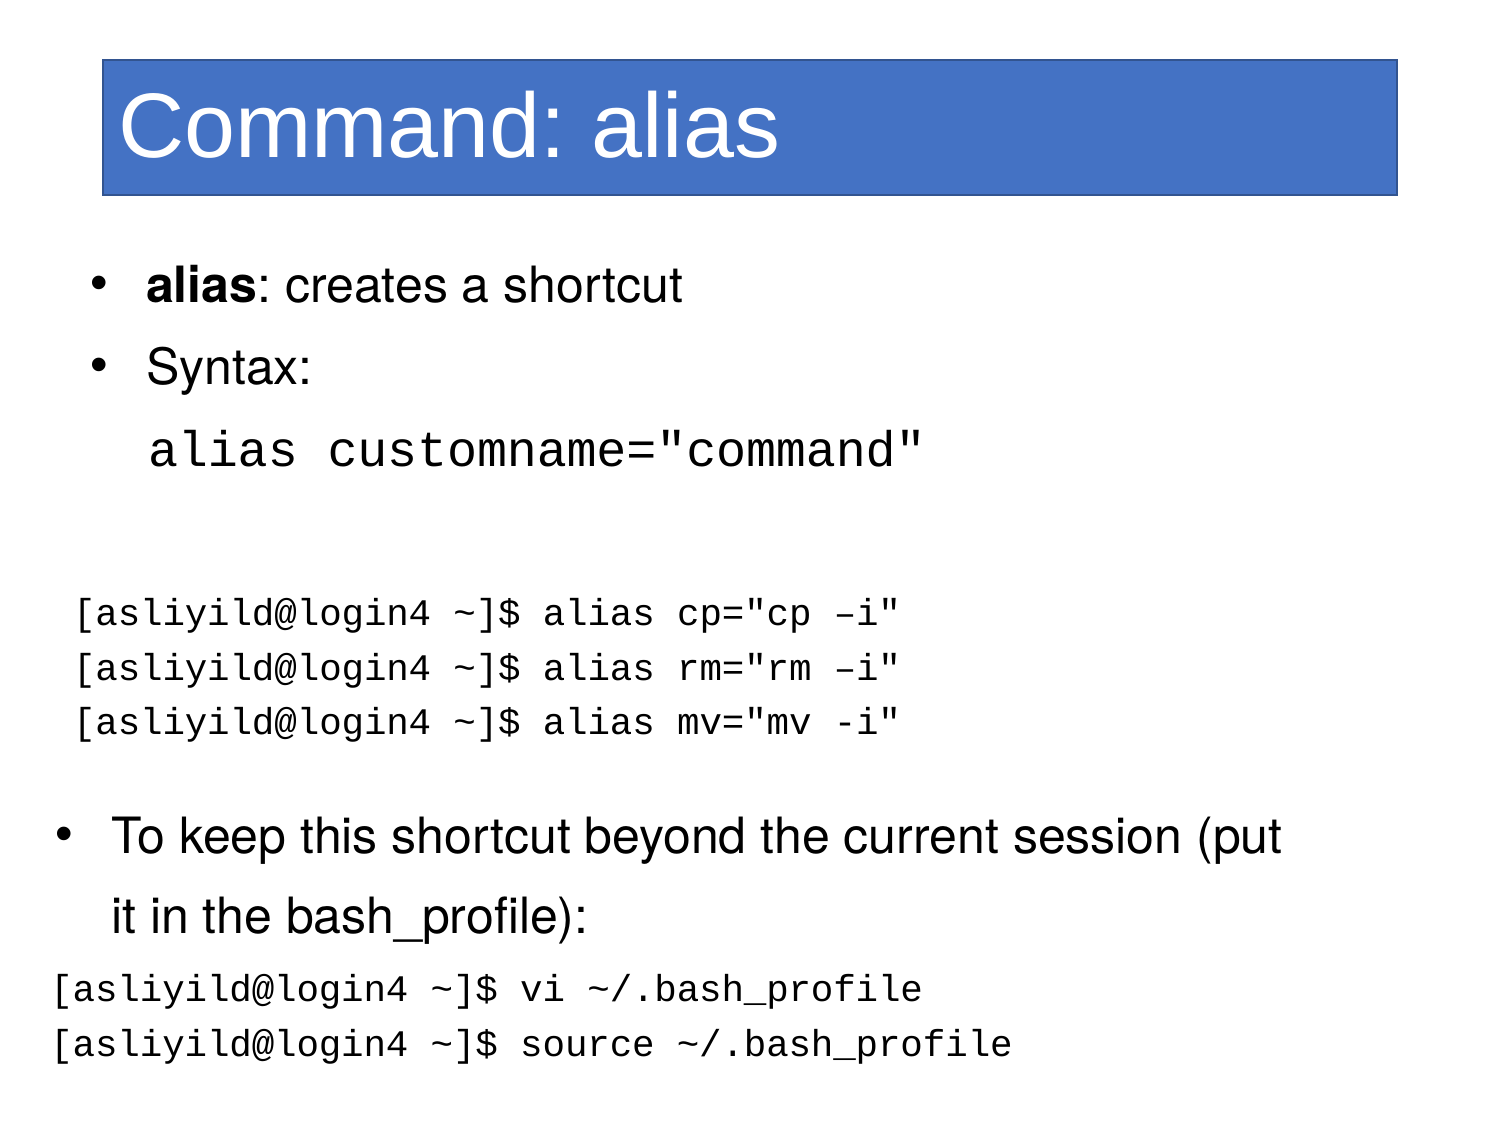

Command: alias
alias: creates a shortcut
Syntax:
	alias customname="command"

[asliyild@login4 ~]$ alias cp="cp –i"
[asliyild@login4 ~]$ alias rm="rm –i"
[asliyild@login4 ~]$ alias mv="mv -i"
To keep this shortcut beyond the current session (put it in the bash_profile):

[asliyild@login4 ~]$ vi ~/.bash_profile
[asliyild@login4 ~]$ source ~/.bash_profile